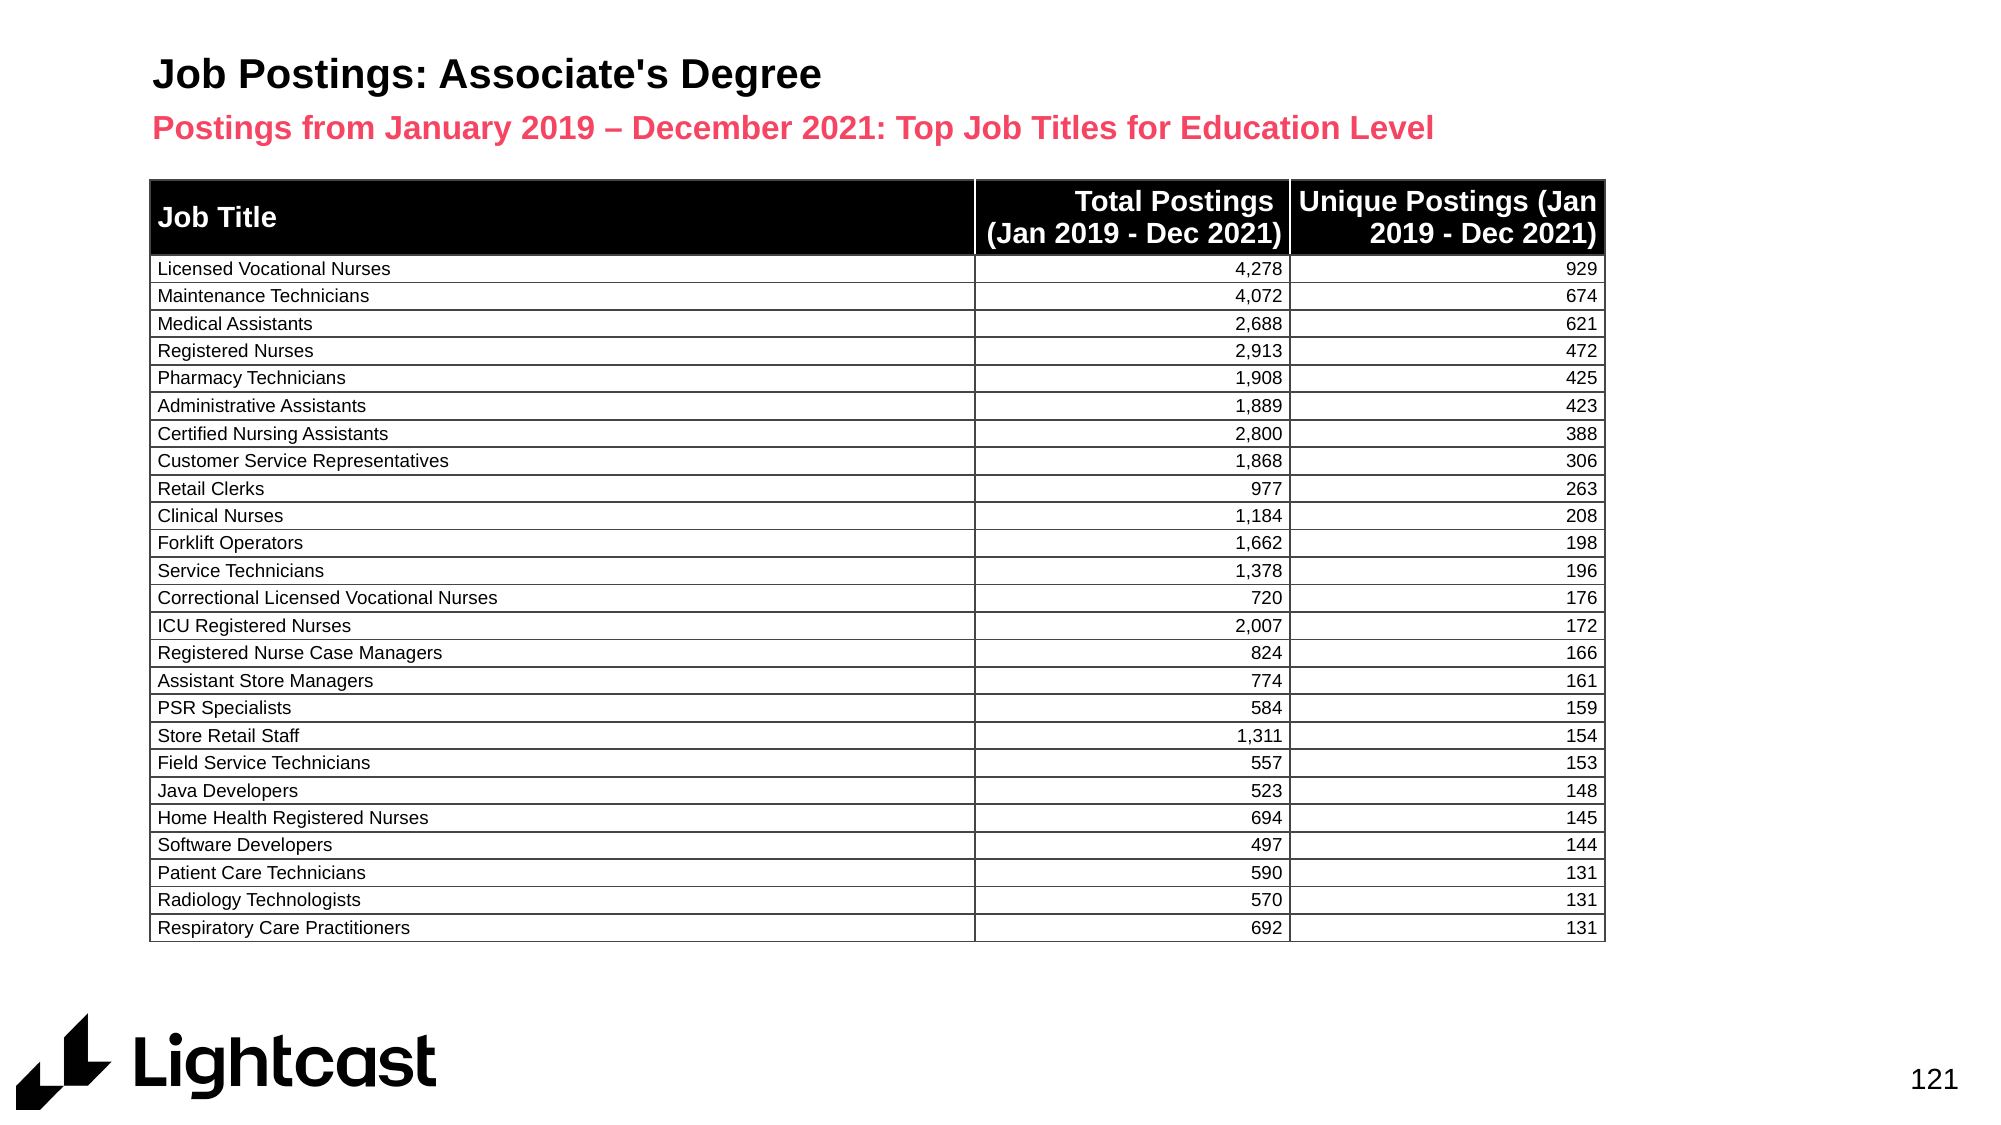

# Job Postings: Associate's Degree
Postings from January 2019 – December 2021: Top Job Titles for Education Level
| Job Title | Total Postings (Jan 2019 - Dec 2021) | Unique Postings (Jan 2019 - Dec 2021) |
| --- | --- | --- |
| Licensed Vocational Nurses | 4,278 | 929 |
| Maintenance Technicians | 4,072 | 674 |
| Medical Assistants | 2,688 | 621 |
| Registered Nurses | 2,913 | 472 |
| Pharmacy Technicians | 1,908 | 425 |
| Administrative Assistants | 1,889 | 423 |
| Certified Nursing Assistants | 2,800 | 388 |
| Customer Service Representatives | 1,868 | 306 |
| Retail Clerks | 977 | 263 |
| Clinical Nurses | 1,184 | 208 |
| Forklift Operators | 1,662 | 198 |
| Service Technicians | 1,378 | 196 |
| Correctional Licensed Vocational Nurses | 720 | 176 |
| ICU Registered Nurses | 2,007 | 172 |
| Registered Nurse Case Managers | 824 | 166 |
| Assistant Store Managers | 774 | 161 |
| PSR Specialists | 584 | 159 |
| Store Retail Staff | 1,311 | 154 |
| Field Service Technicians | 557 | 153 |
| Java Developers | 523 | 148 |
| Home Health Registered Nurses | 694 | 145 |
| Software Developers | 497 | 144 |
| Patient Care Technicians | 590 | 131 |
| Radiology Technologists | 570 | 131 |
| Respiratory Care Practitioners | 692 | 131 |